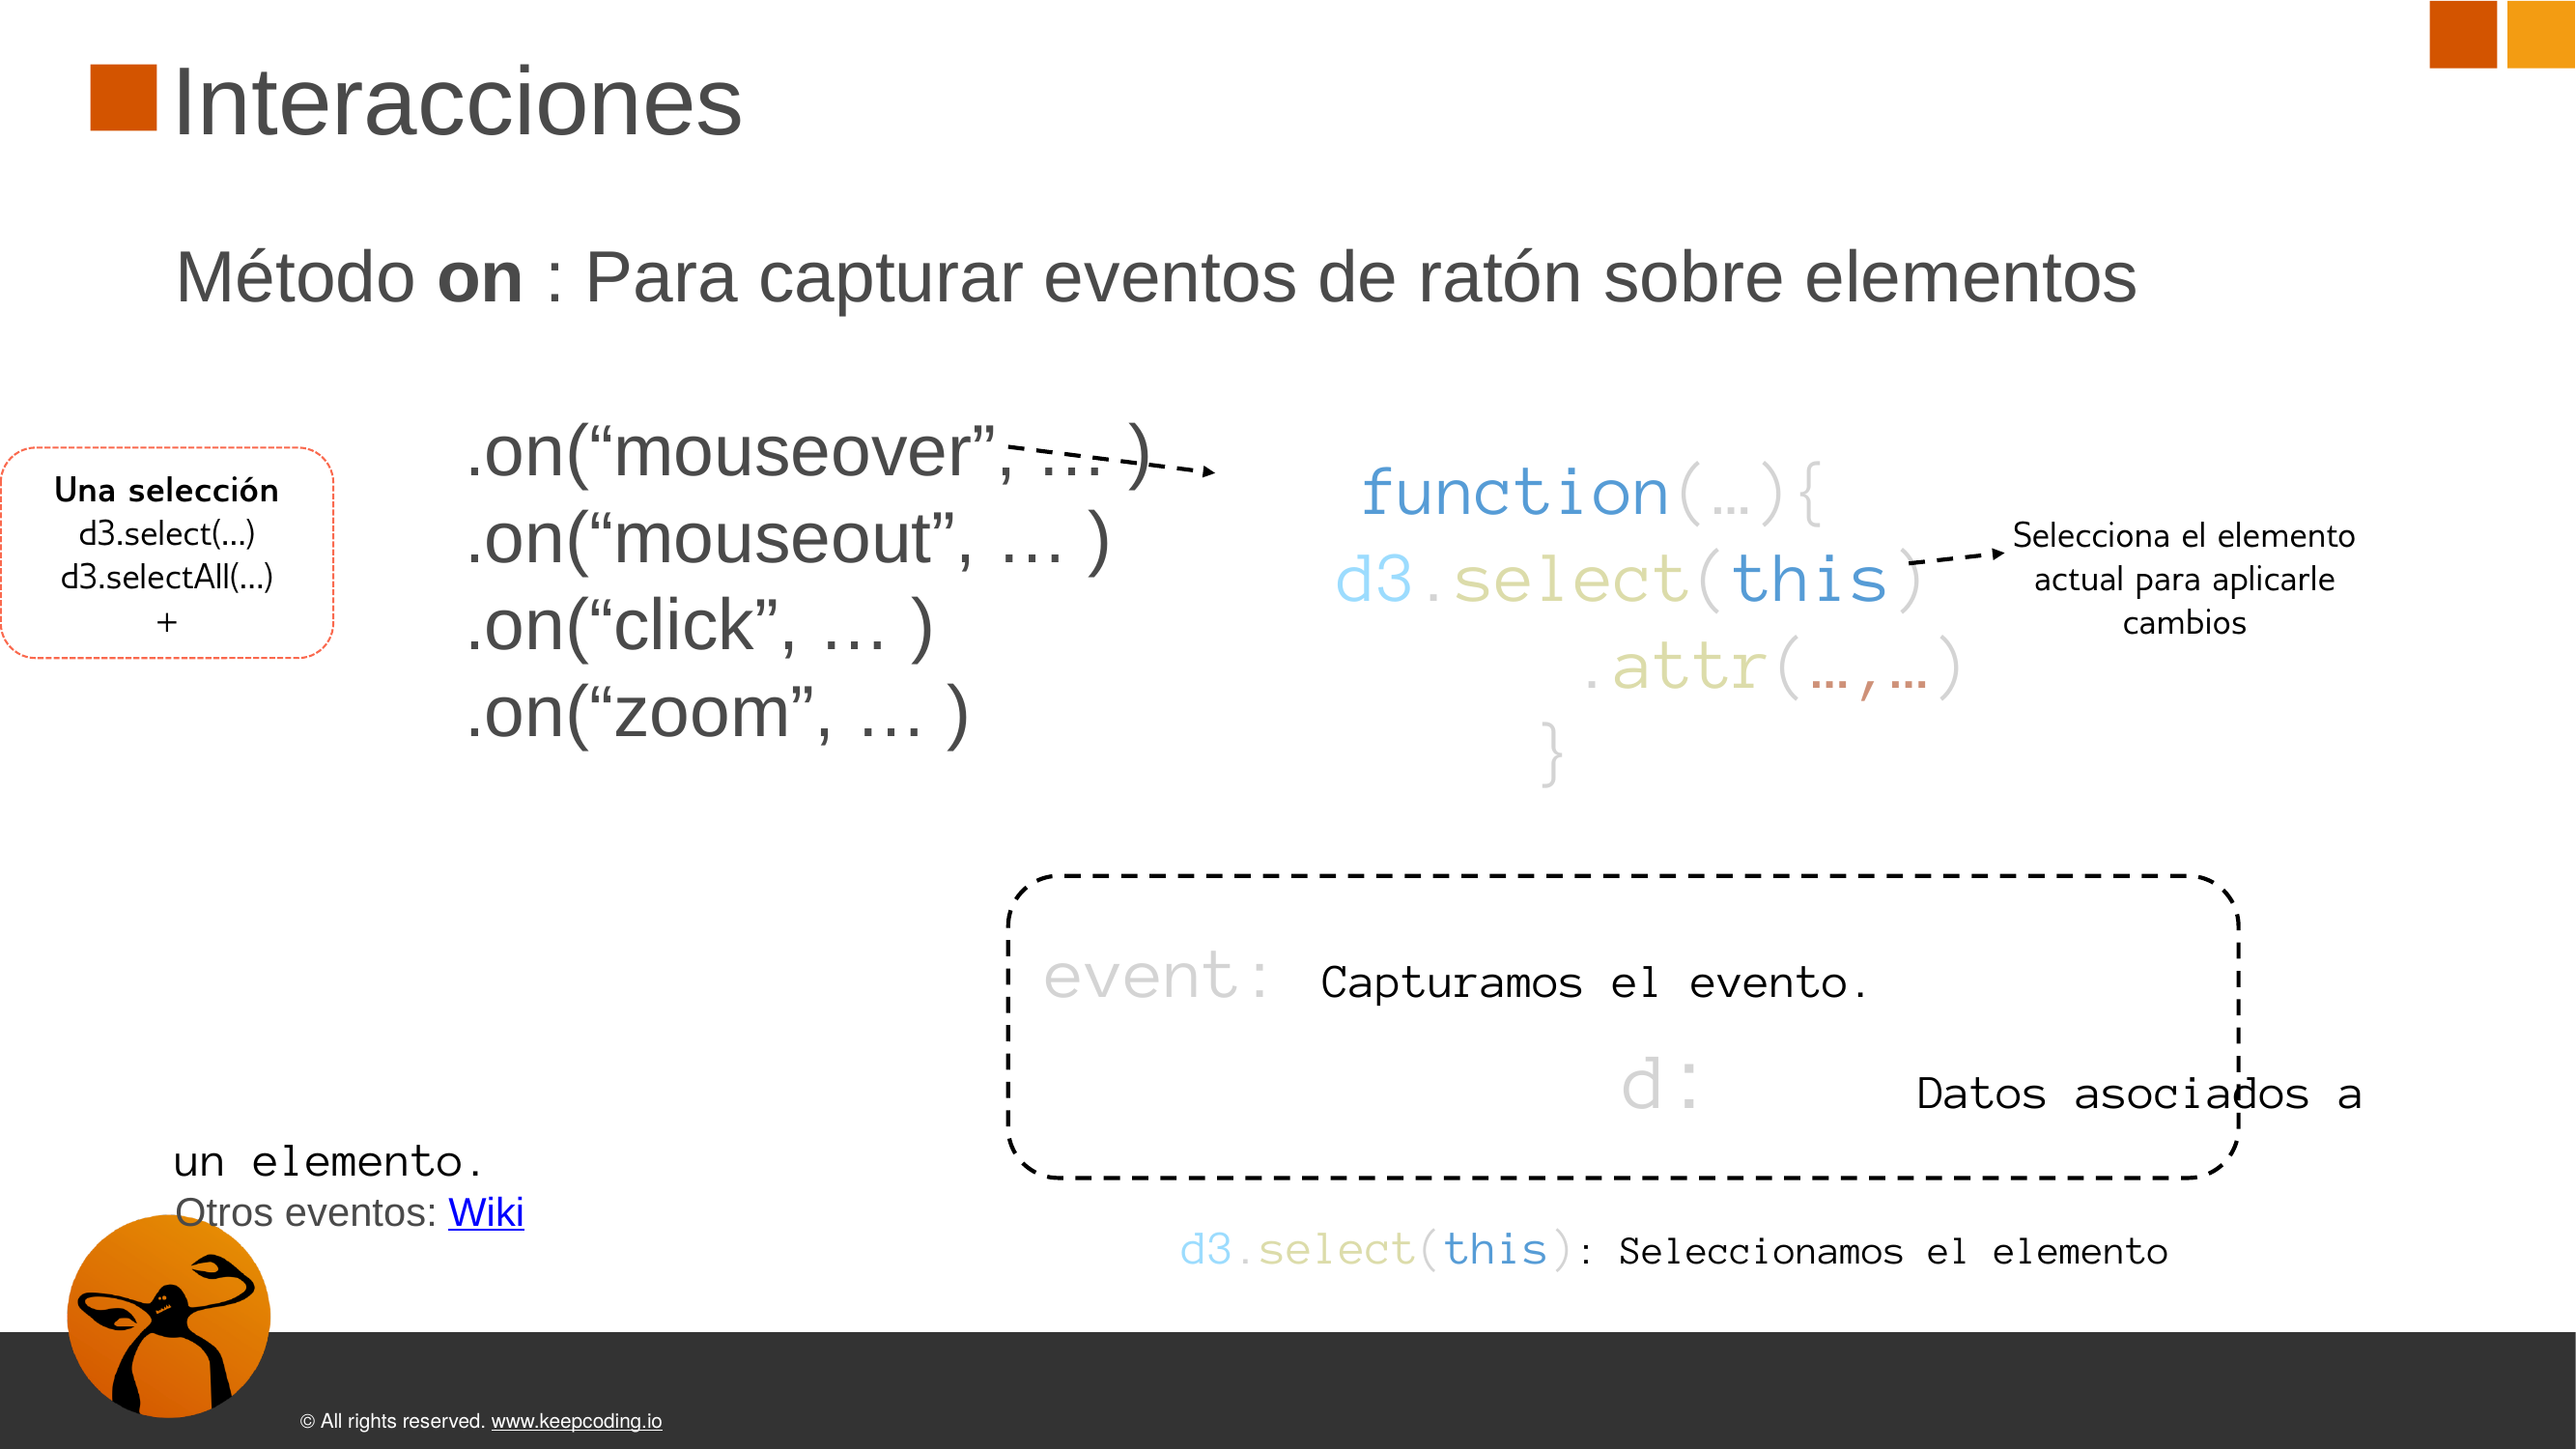

# Interacciones
Método on : Para capturar eventos de ratón sobre elementos

		.on(“mouseover”, … )
		.on(“mouseout”, … )
		.on(“click”, … )
		.on(“zoom”, … )

                      event: Capturamos el evento.
										d:     Datos asociados a un elemento.
Otros eventos: Wiki
 function(…){
   d3.select(this)
          .attr(…,…)
}

Una selección
d3.select(…)
d3.selectAll(…)
+
Selecciona el elemento actual para aplicarle cambios

										d3.select(this): Seleccionamos el elemento